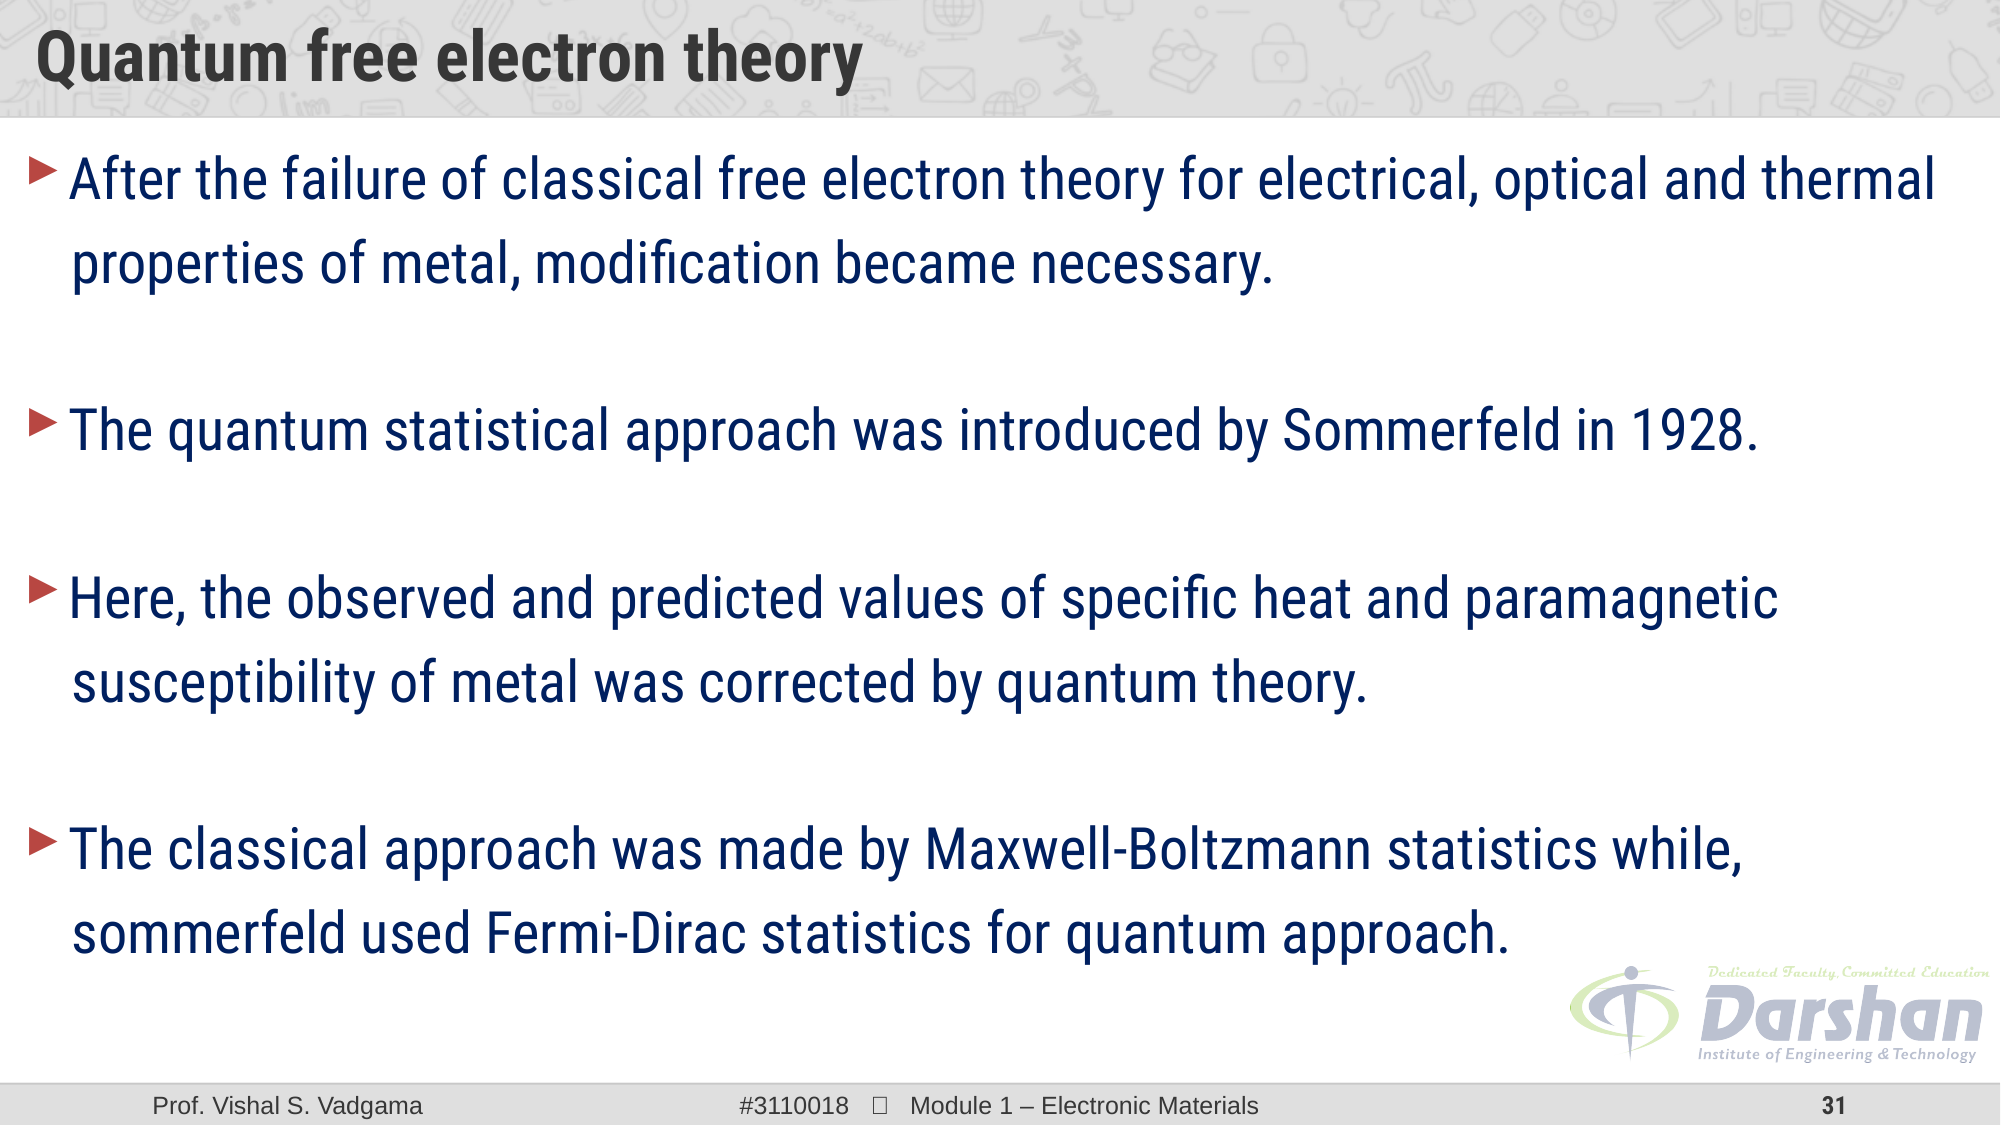

# Quantum free electron theory
After the failure of classical free electron theory for electrical, optical and thermal
properties of metal, modification became necessary.

The quantum statistical approach was introduced by Sommerfeld in 1928.

Here, the observed and predicted values of specific heat and paramagnetic
susceptibility of metal was corrected by quantum theory.

The classical approach was made by Maxwell-Boltzmann statistics while,
sommerfeld used Fermi-Dirac statistics for quantum approach.